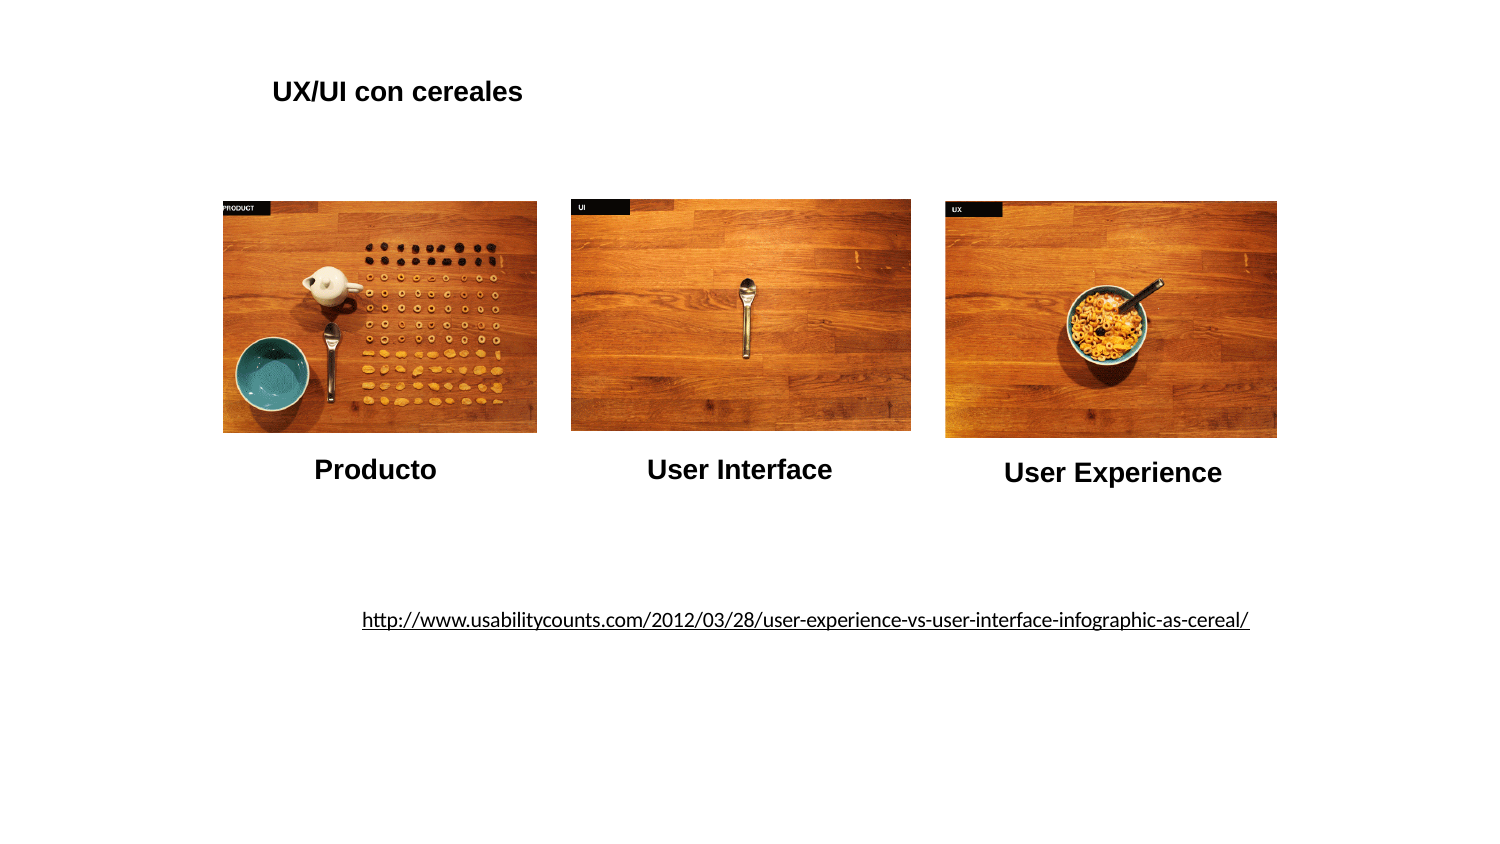

# UX/UI con cereales

Producto
User Interface
User Experience
http://www.usabilitycounts.com/2012/03/28/user-experience-vs-user-interface-infographic-as-cereal/